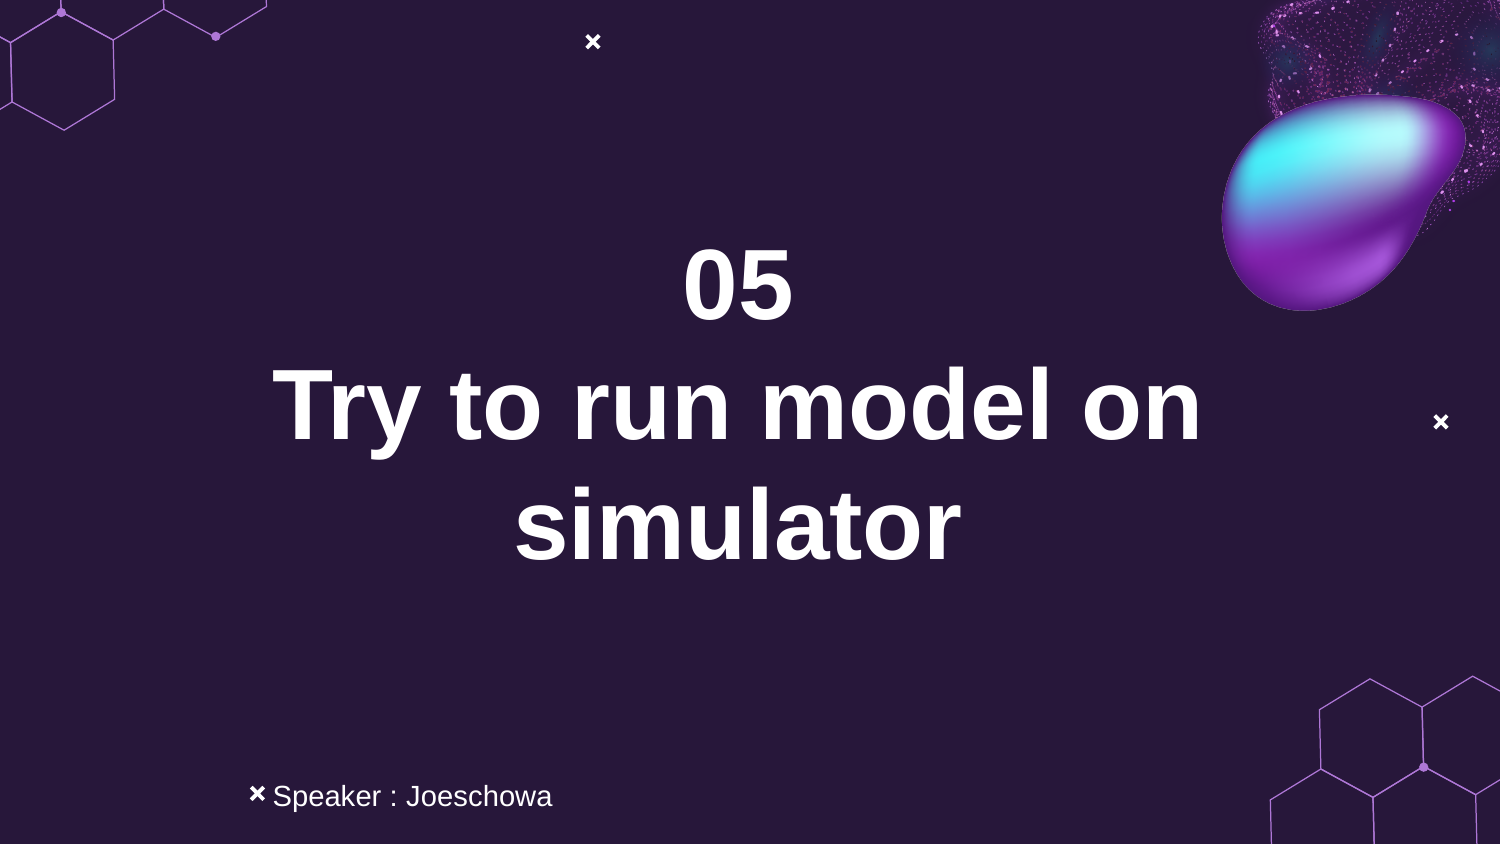

05
Try to run model on simulator
Speaker : Joeschowa